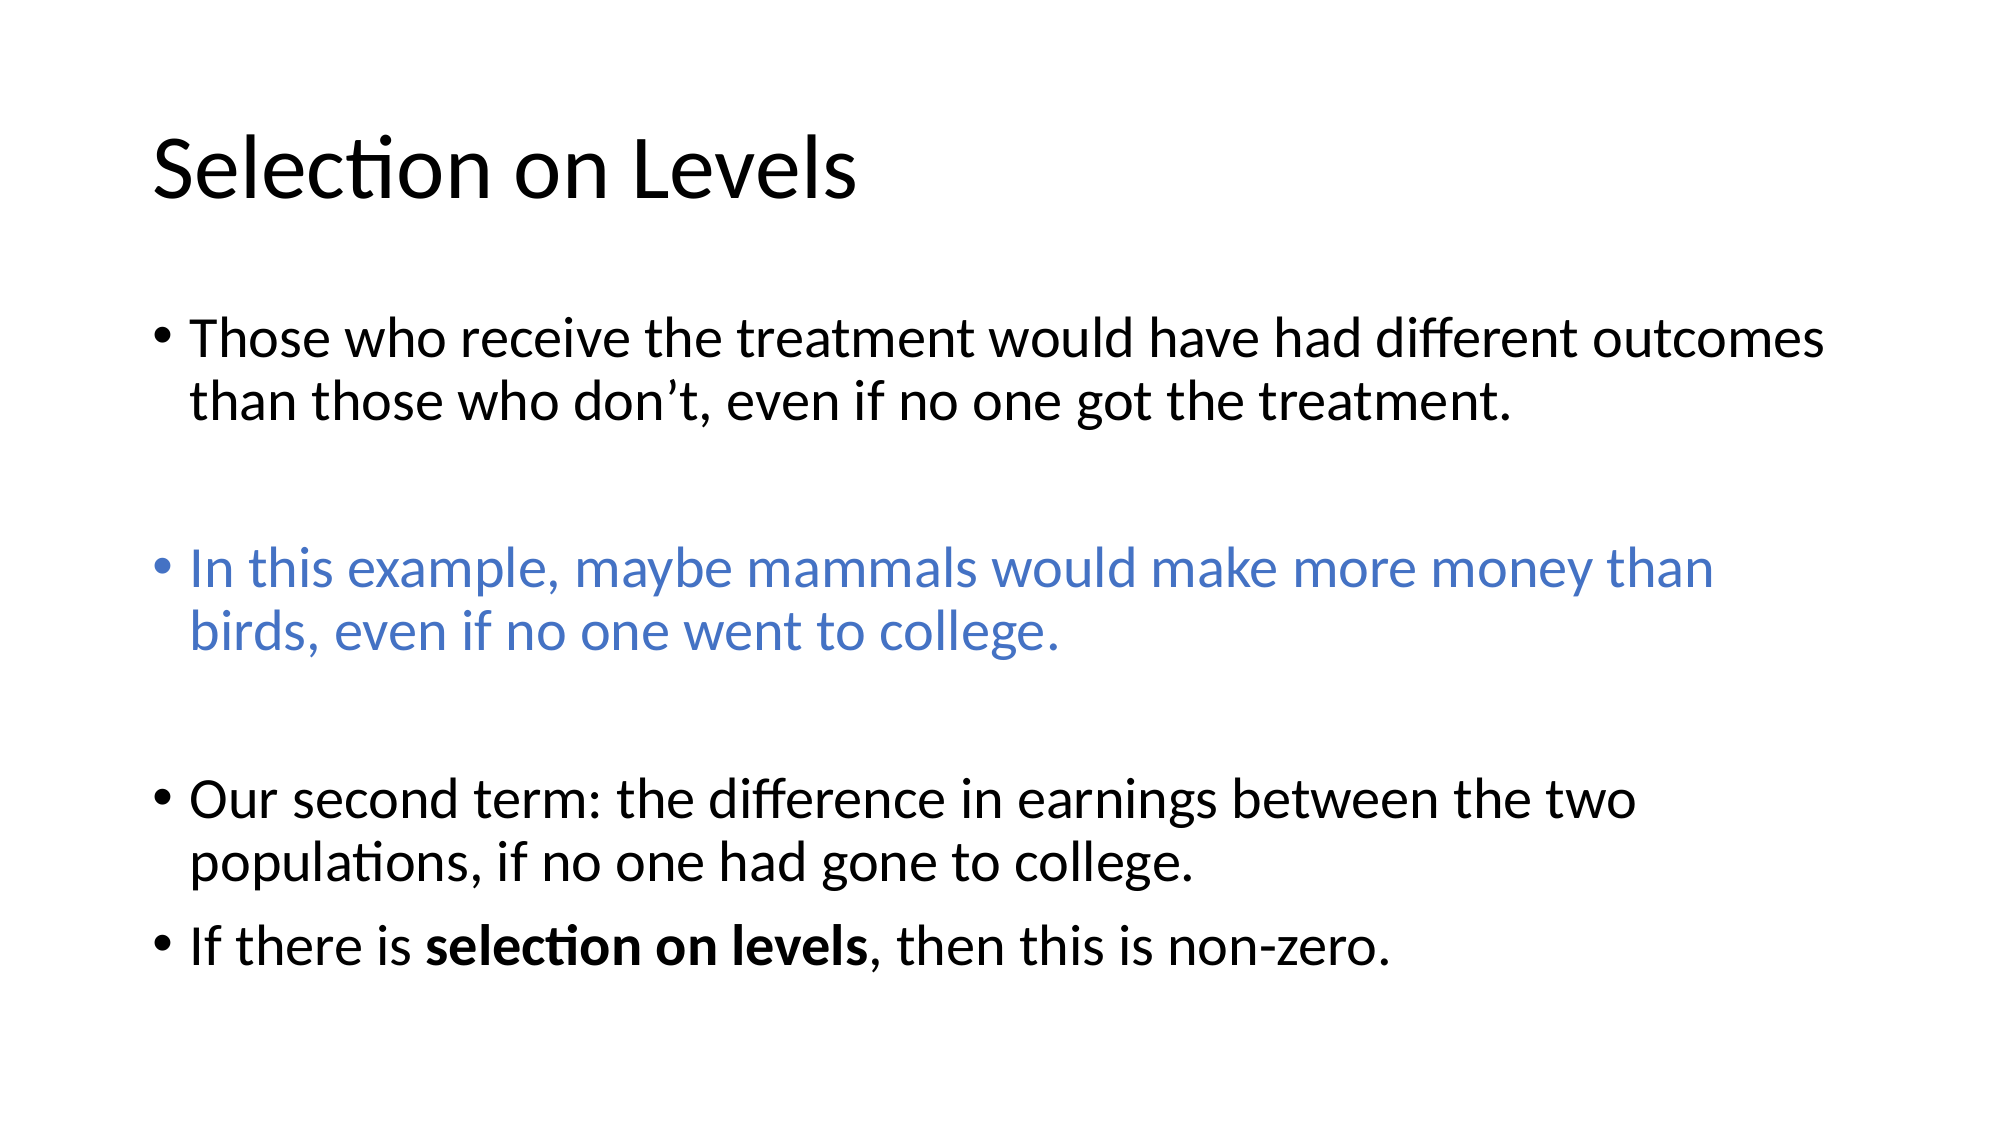

# Selection on Levels
Those who receive the treatment would have had different outcomes than those who don’t, even if no one got the treatment.

In this example, maybe mammals would make more money than birds, even if no one went to college.

Our second term: the difference in earnings between the two populations, if no one had gone to college.
If there is selection on levels, then this is non-zero.